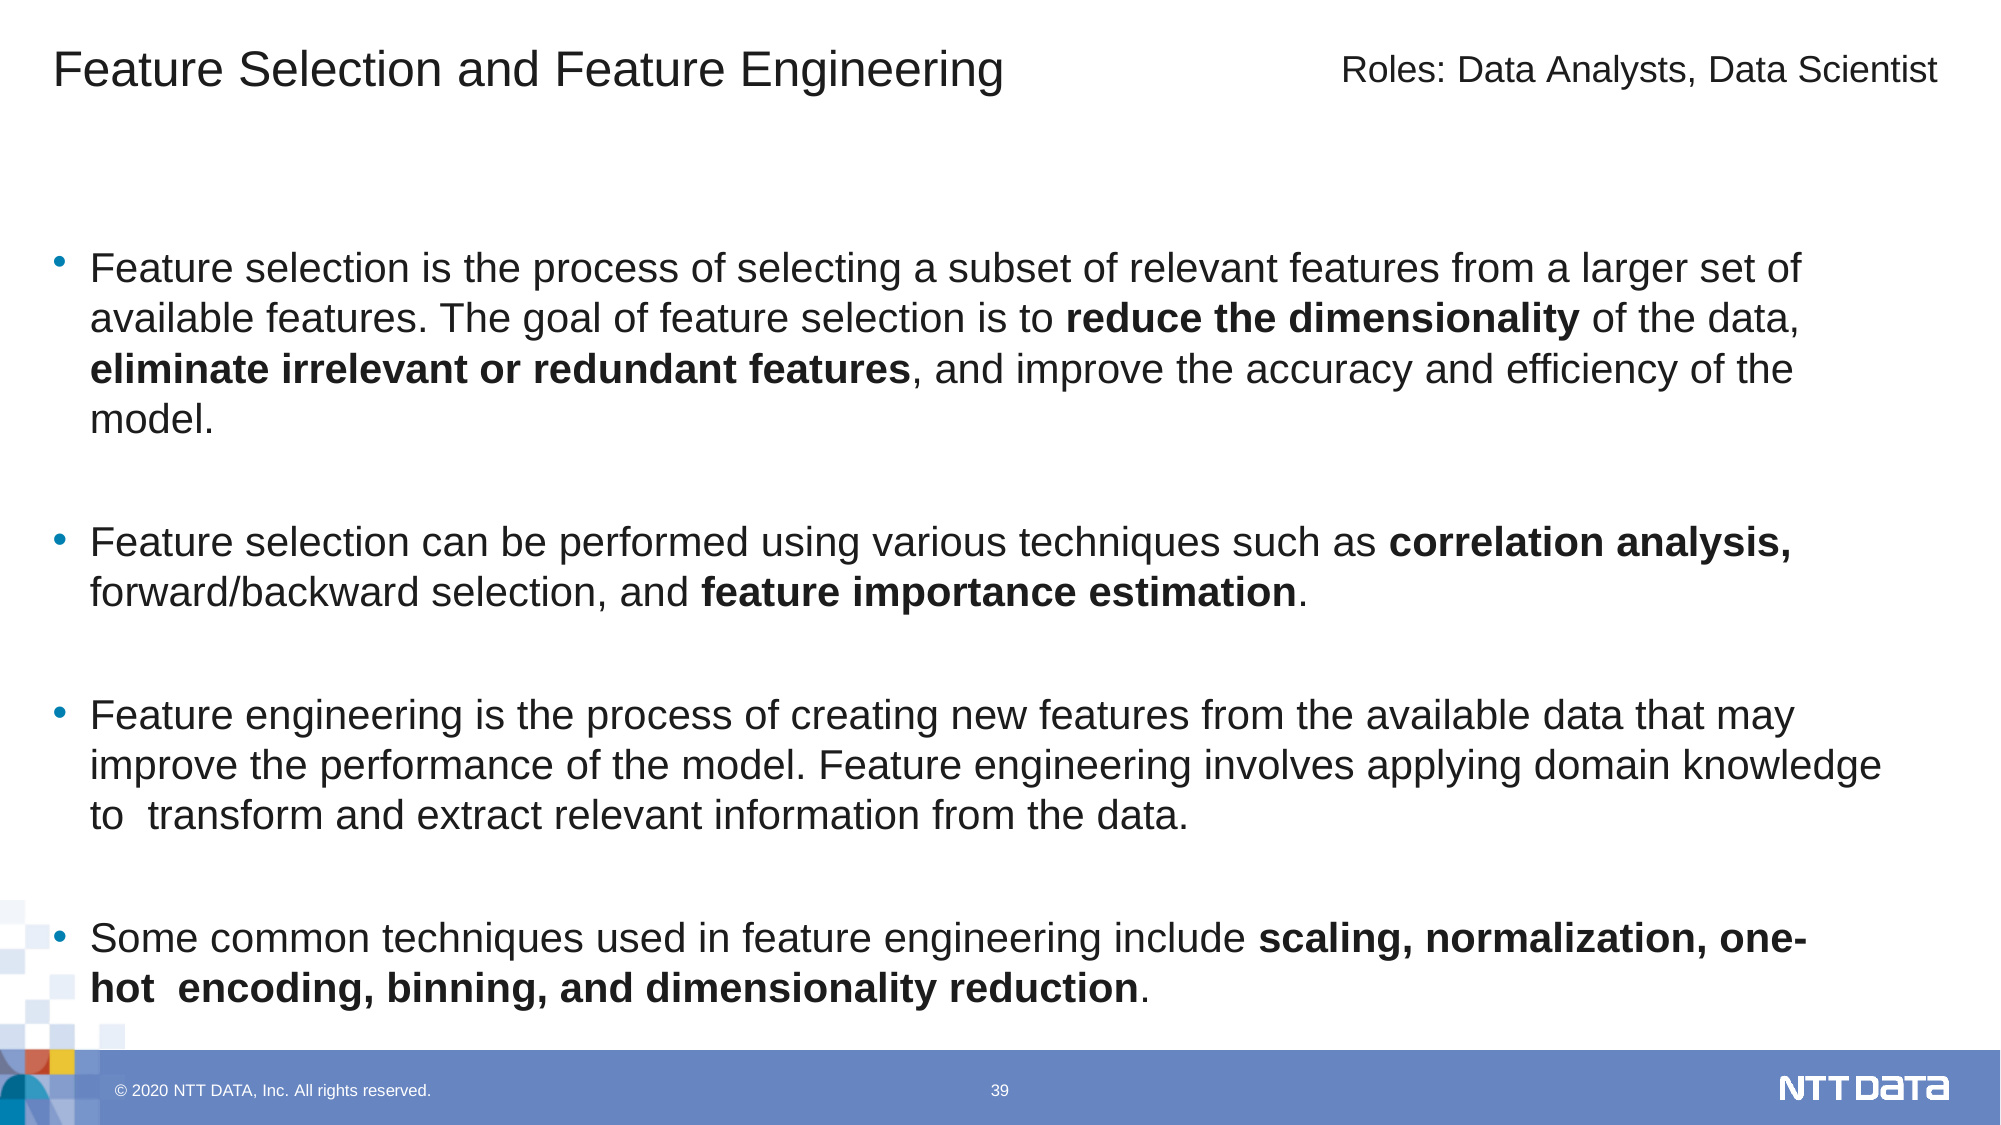

# Feature Selection and Feature Engineering
Roles: Data Analysts, Data Scientist
Feature selection is the process of selecting a subset of relevant features from a larger set of  available features. The goal of feature selection is to reduce the dimensionality of the data,  eliminate irrelevant or redundant features, and improve the accuracy and efficiency of the model.

Feature selection can be performed using various techniques such as correlation analysis,
forward/backward selection, and feature importance estimation.

Feature engineering is the process of creating new features from the available data that may  improve the performance of the model. Feature engineering involves applying domain knowledge to  transform and extract relevant information from the data.

Some common techniques used in feature engineering include scaling, normalization, one-hot  encoding, binning, and dimensionality reduction.
© 2020 NTT DATA, Inc. All rights reserved.
39